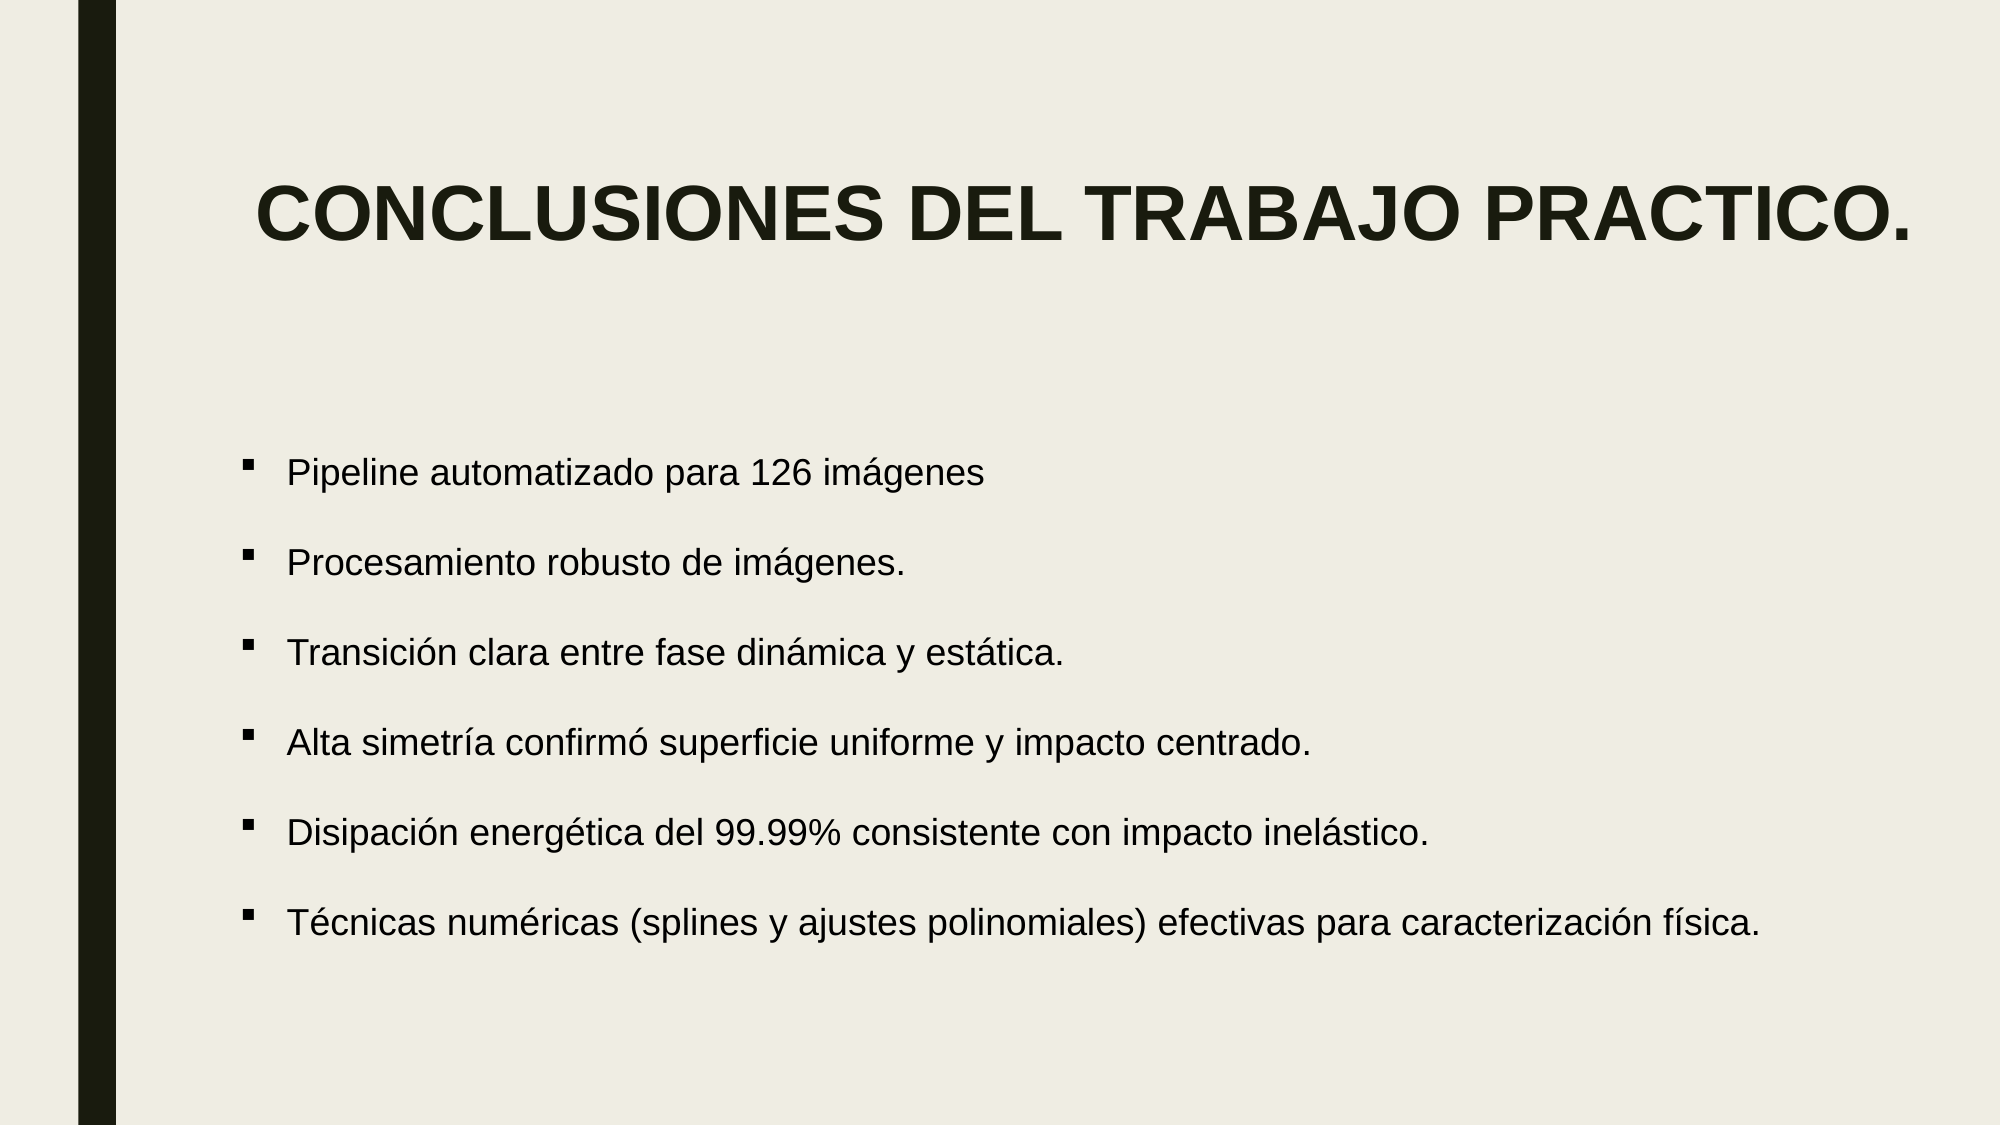

# CONCLUSIONES DEL TRABAJO PRACTICO.
Pipeline automatizado para 126 imágenes
Procesamiento robusto de imágenes.
Transición clara entre fase dinámica y estática.
Alta simetría confirmó superficie uniforme y impacto centrado.
Disipación energética del 99.99% consistente con impacto inelástico.
Técnicas numéricas (splines y ajustes polinomiales) efectivas para caracterización física.